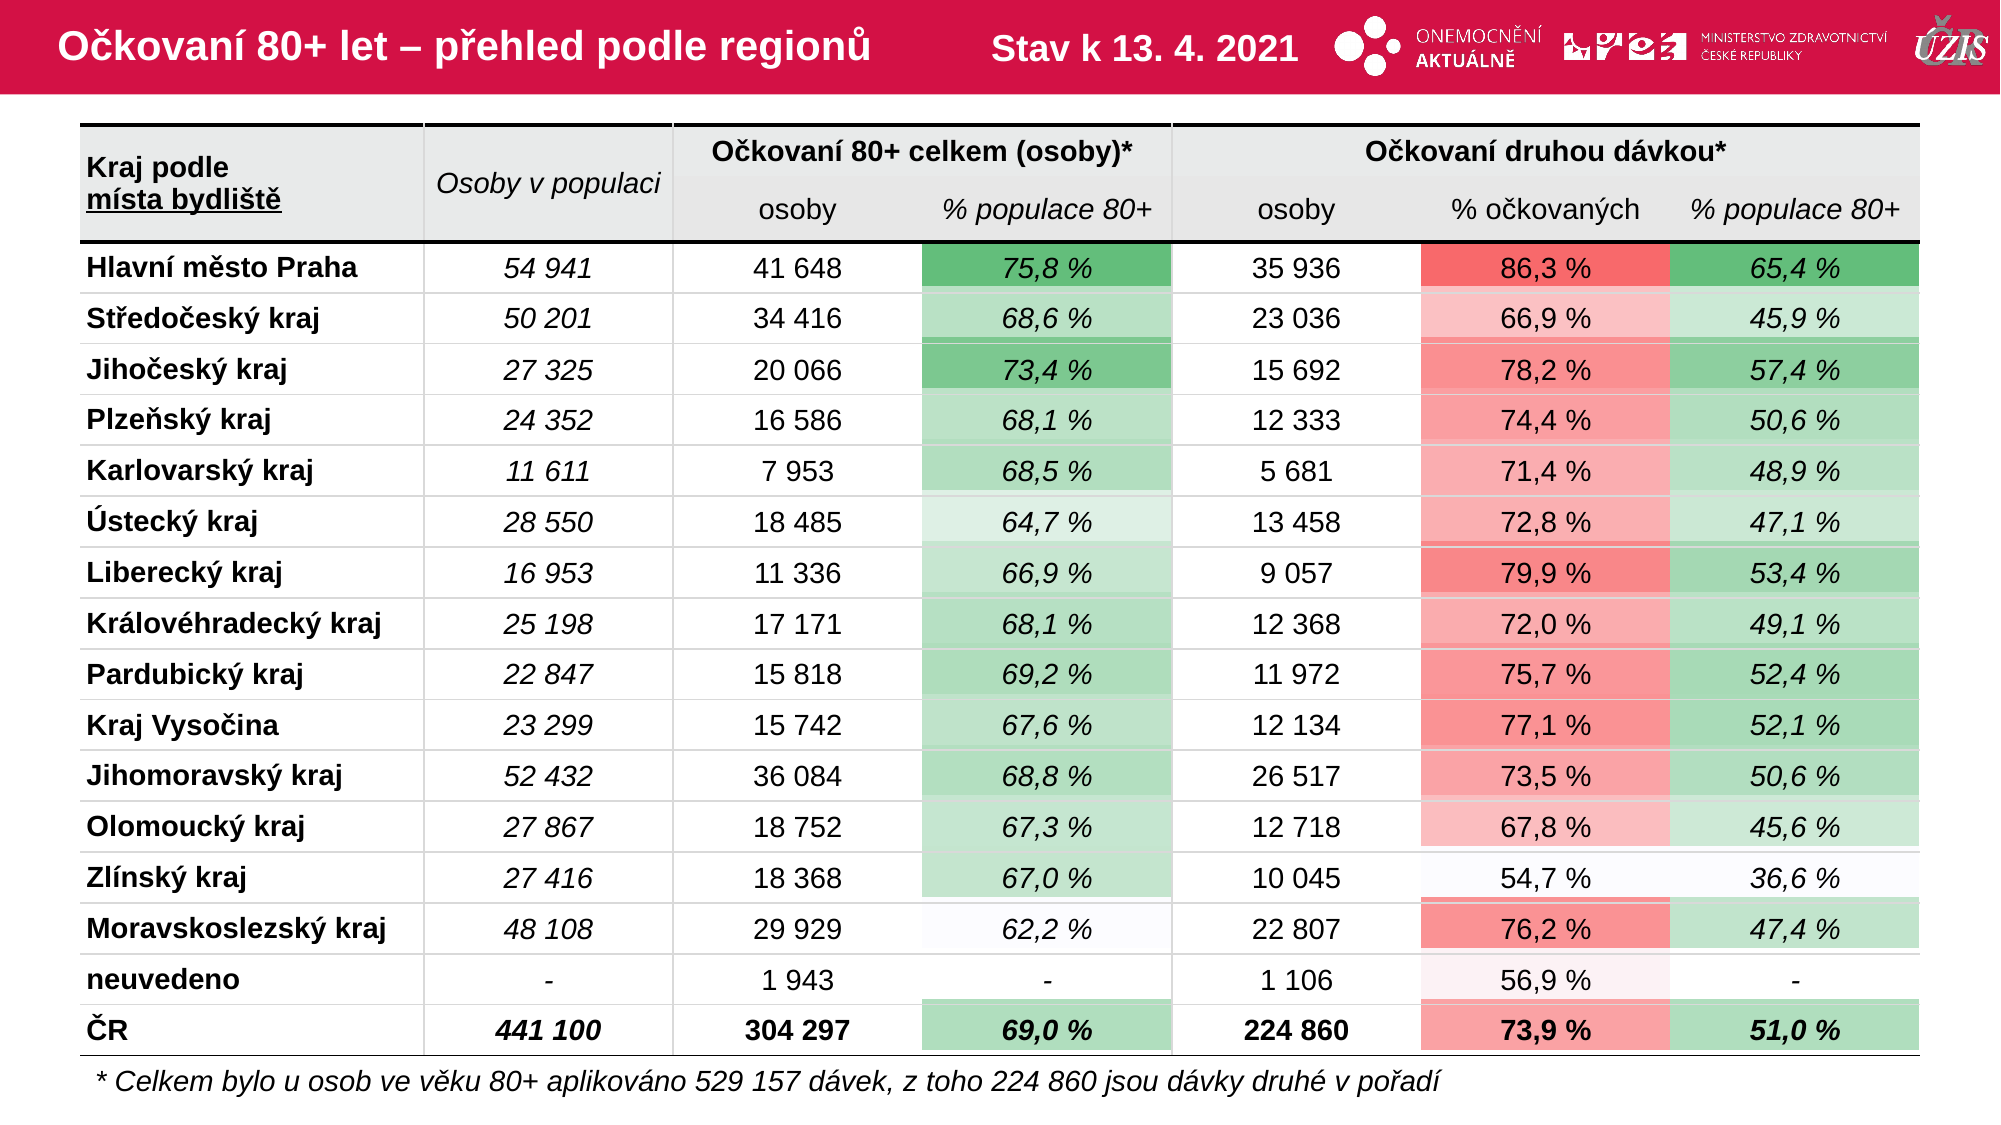

# Očkovaní 80+ let – přehled podle regionů
Stav k 13. 4. 2021
| Kraj podle místa bydliště | Osoby v populaci | Očkovaní 80+ celkem (osoby)\* |  | Očkovaní druhou dávkou\* |  |  |
| --- | --- | --- | --- | --- | --- | --- |
|  |  | osoby | % populace 80+ | osoby | % očkovaných | % populace 80+ |
| Hlavní město Praha | 54 941 | 41 648 | 75,8 % | 35 936 | 86,3 % | 65,4 % |
| Středočeský kraj | 50 201 | 34 416 | 68,6 % | 23 036 | 66,9 % | 45,9 % |
| Jihočeský kraj | 27 325 | 20 066 | 73,4 % | 15 692 | 78,2 % | 57,4 % |
| Plzeňský kraj | 24 352 | 16 586 | 68,1 % | 12 333 | 74,4 % | 50,6 % |
| Karlovarský kraj | 11 611 | 7 953 | 68,5 % | 5 681 | 71,4 % | 48,9 % |
| Ústecký kraj | 28 550 | 18 485 | 64,7 % | 13 458 | 72,8 % | 47,1 % |
| Liberecký kraj | 16 953 | 11 336 | 66,9 % | 9 057 | 79,9 % | 53,4 % |
| Královéhradecký kraj | 25 198 | 17 171 | 68,1 % | 12 368 | 72,0 % | 49,1 % |
| Pardubický kraj | 22 847 | 15 818 | 69,2 % | 11 972 | 75,7 % | 52,4 % |
| Kraj Vysočina | 23 299 | 15 742 | 67,6 % | 12 134 | 77,1 % | 52,1 % |
| Jihomoravský kraj | 52 432 | 36 084 | 68,8 % | 26 517 | 73,5 % | 50,6 % |
| Olomoucký kraj | 27 867 | 18 752 | 67,3 % | 12 718 | 67,8 % | 45,6 % |
| Zlínský kraj | 27 416 | 18 368 | 67,0 % | 10 045 | 54,7 % | 36,6 % |
| Moravskoslezský kraj | 48 108 | 29 929 | 62,2 % | 22 807 | 76,2 % | 47,4 % |
| neuvedeno | - | 1 943 | - | 1 106 | 56,9 % | - |
| ČR | 441 100 | 304 297 | 69,0 % | 224 860 | 73,9 % | 51,0 % |
|  |  |  |  |  |  |
| --- | --- | --- | --- | --- | --- |
|  |  |  |  |  |  |
|  |  |  |  |  |  |
|  |  |  |  |  |  |
|  |  |  |  |  |  |
|  |  |  |  |  |  |
|  |  |  |  |  |  |
|  |  |  |  |  |  |
|  |  |  |  |  |  |
|  |  |  |  |  |  |
|  |  |  |  |  |  |
|  |  |  |  |  |  |
|  |  |  |  |  |  |
|  |  |  |  |  |  |
|  |  |  |  |  |  |
|  |  |  |  |  |  |
* Celkem bylo u osob ve věku 80+ aplikováno 529 157 dávek, z toho 224 860 jsou dávky druhé v pořadí